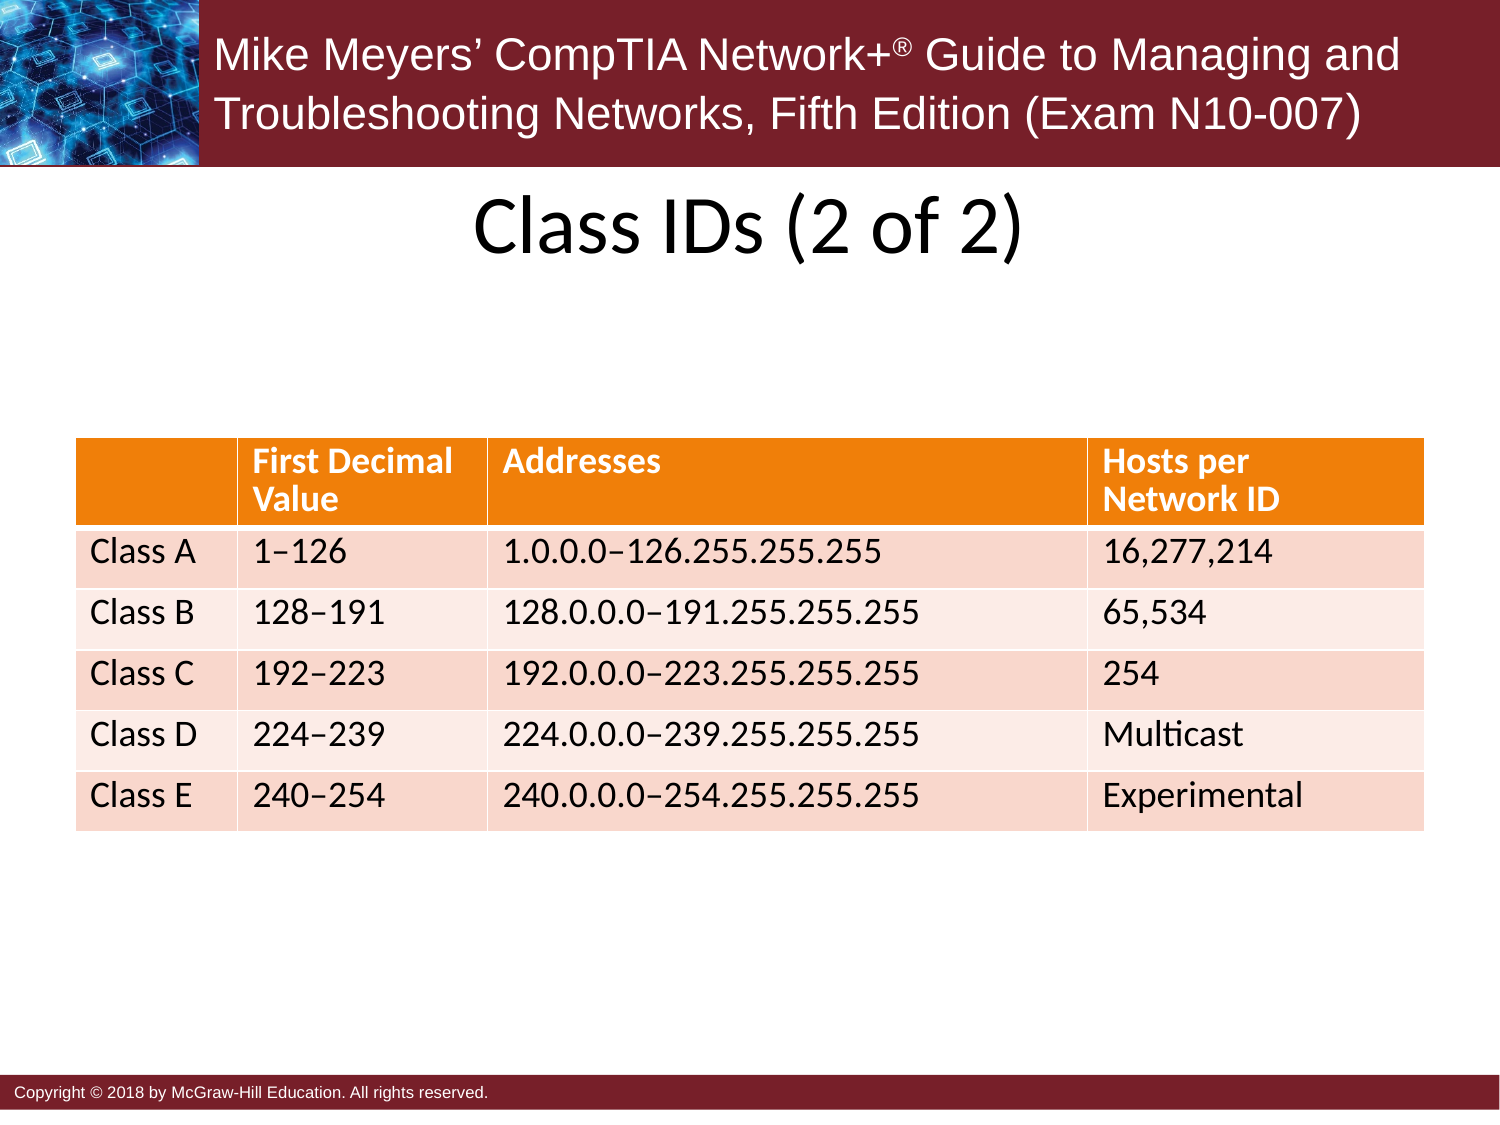

# Class IDs (2 of 2)
|  | First Decimal Value | Addresses | Hosts per Network ID |
| --- | --- | --- | --- |
| Class A | 1–126 | 1.0.0.0–126.255.255.255 | 16,277,214 |
| Class B | 128–191 | 128.0.0.0–191.255.255.255 | 65,534 |
| Class C | 192–223 | 192.0.0.0–223.255.255.255 | 254 |
| Class D | 224–239 | 224.0.0.0–239.255.255.255 | Multicast |
| Class E | 240–254 | 240.0.0.0–254.255.255.255 | Experimental |